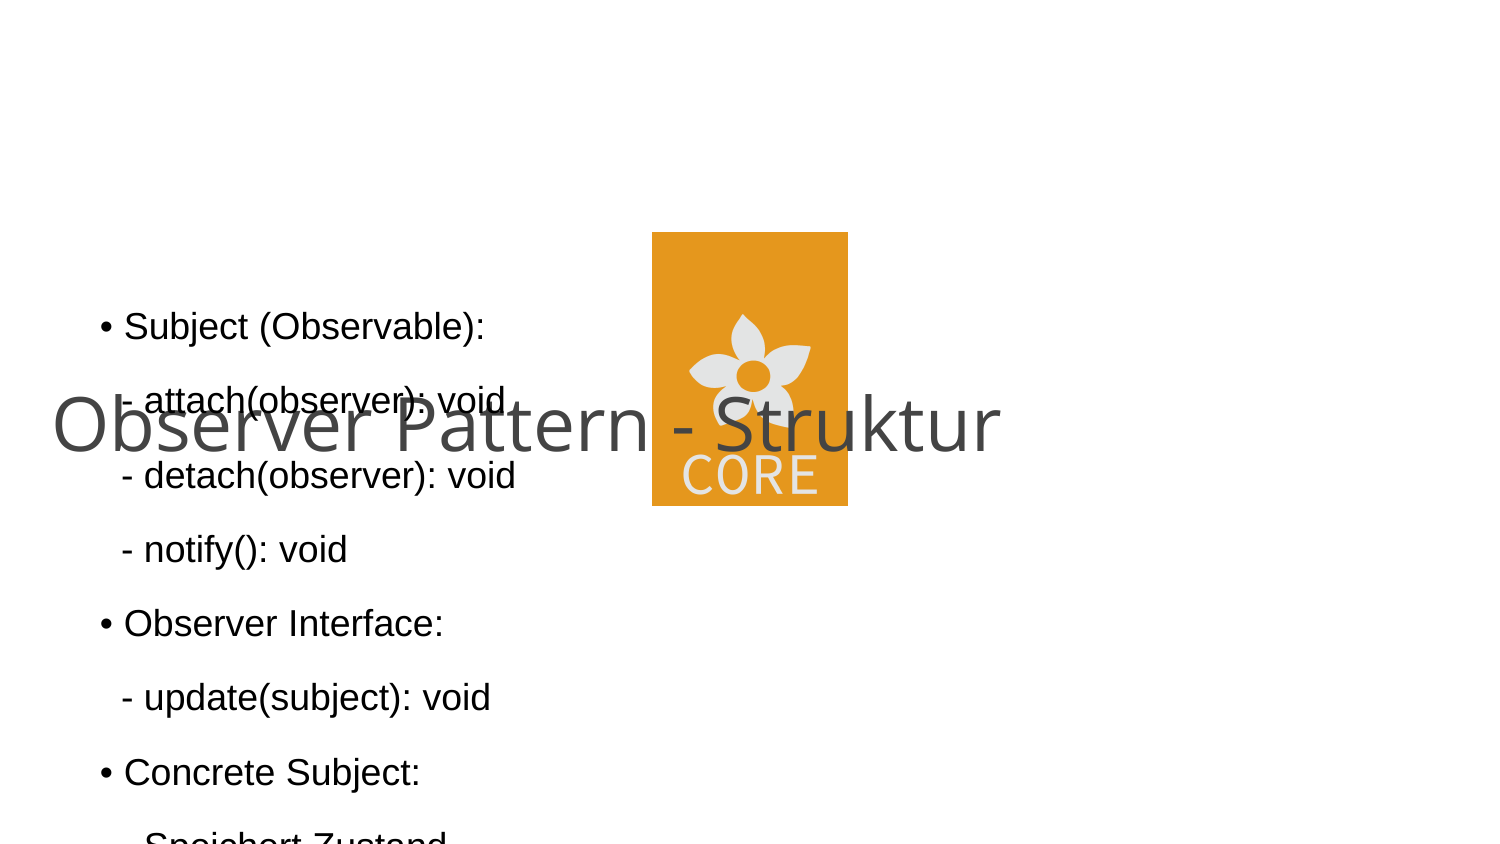

# Observer Pattern - Struktur

• Subject (Observable):
  - attach(observer): void
  - detach(observer): void
  - notify(): void
• Observer Interface:
  - update(subject): void
• Concrete Subject:
  - Speichert Zustand
  - Benachrichtigt Observer bei Änderungen
• Concrete Observer:
  - Implementiert Update-Logik
  - Kann Zustand vom Subject abfragen
• Notification Patterns:
  - Push Model: Subject sendet Daten
  - Pull Model: Observer fragt Daten ab